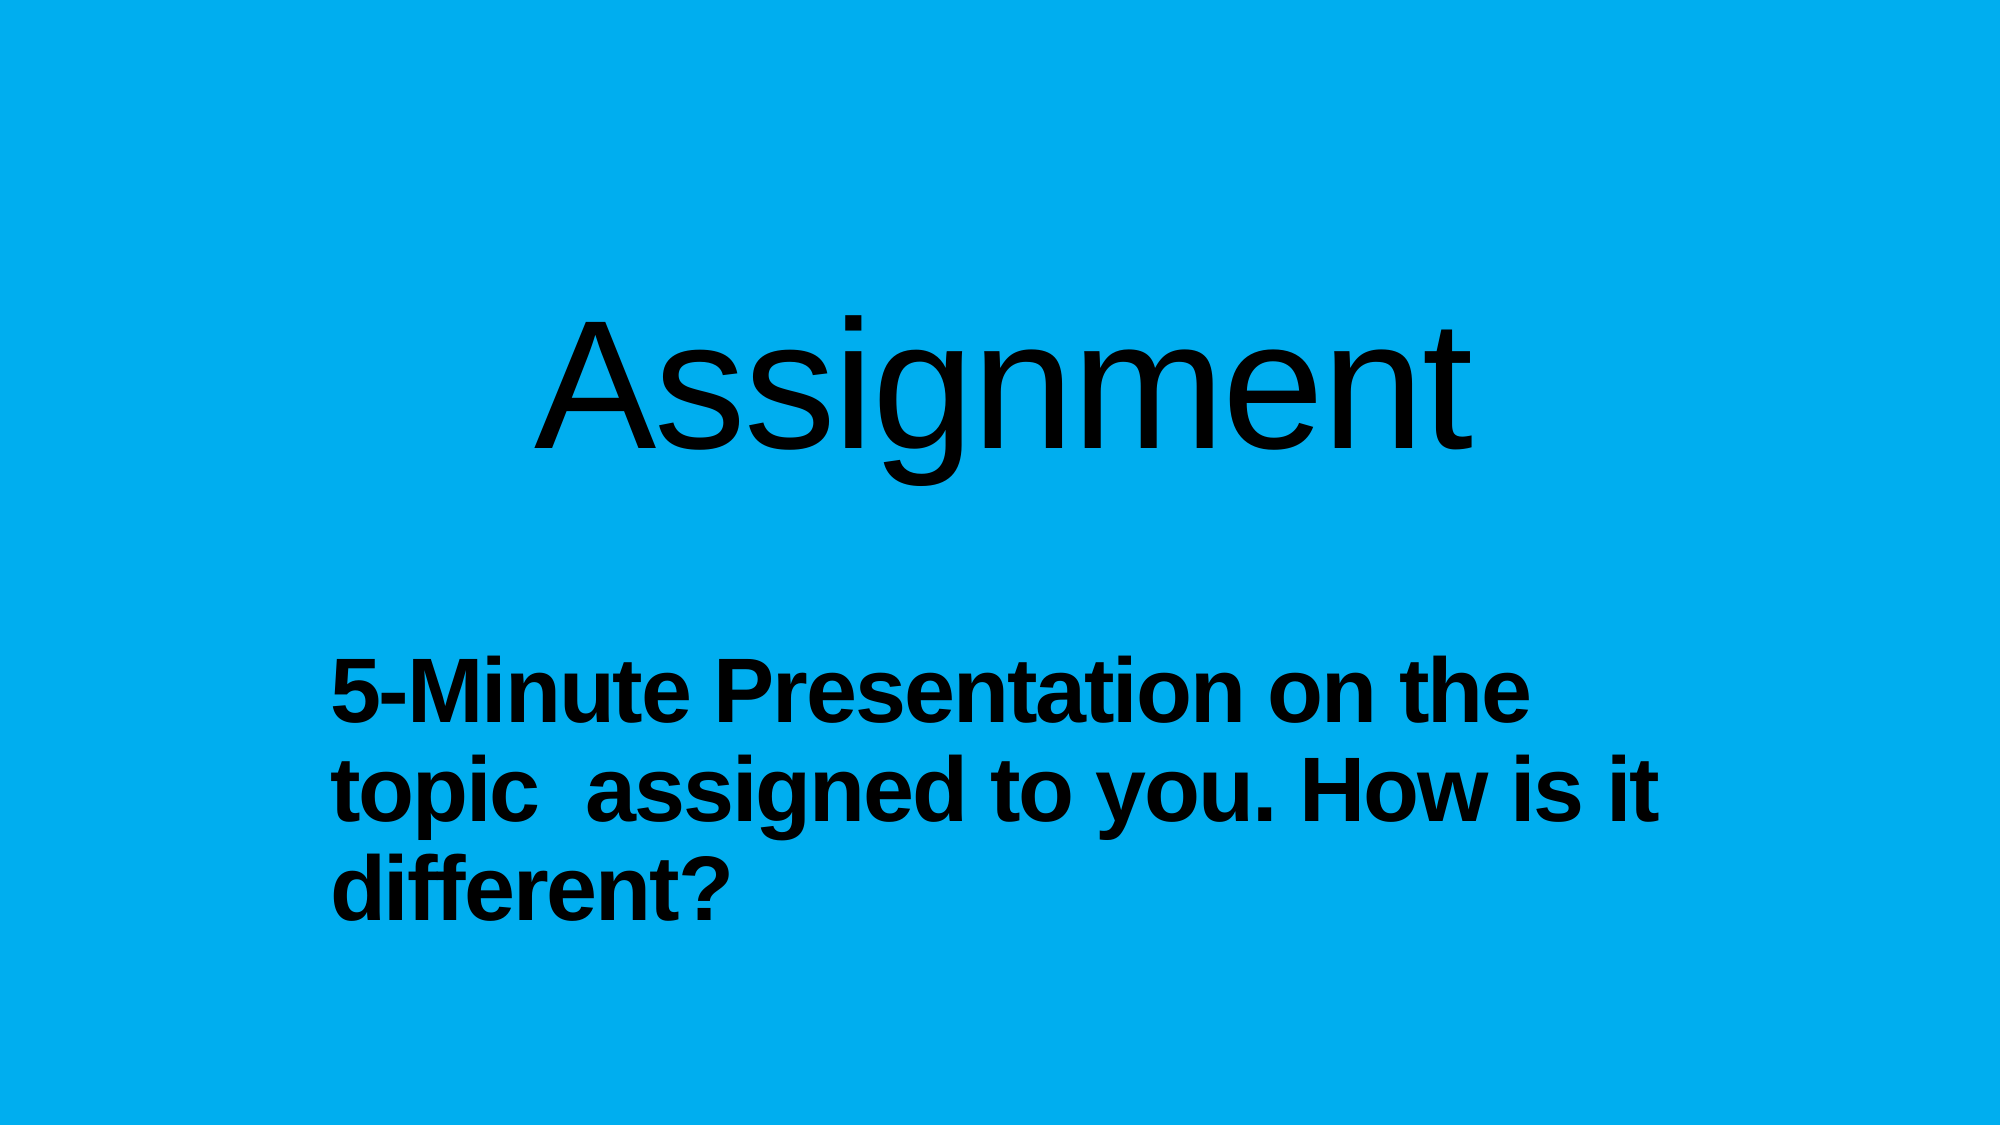

Assignment
5-Minute Presentation on the topic  assigned to you. How is it different?